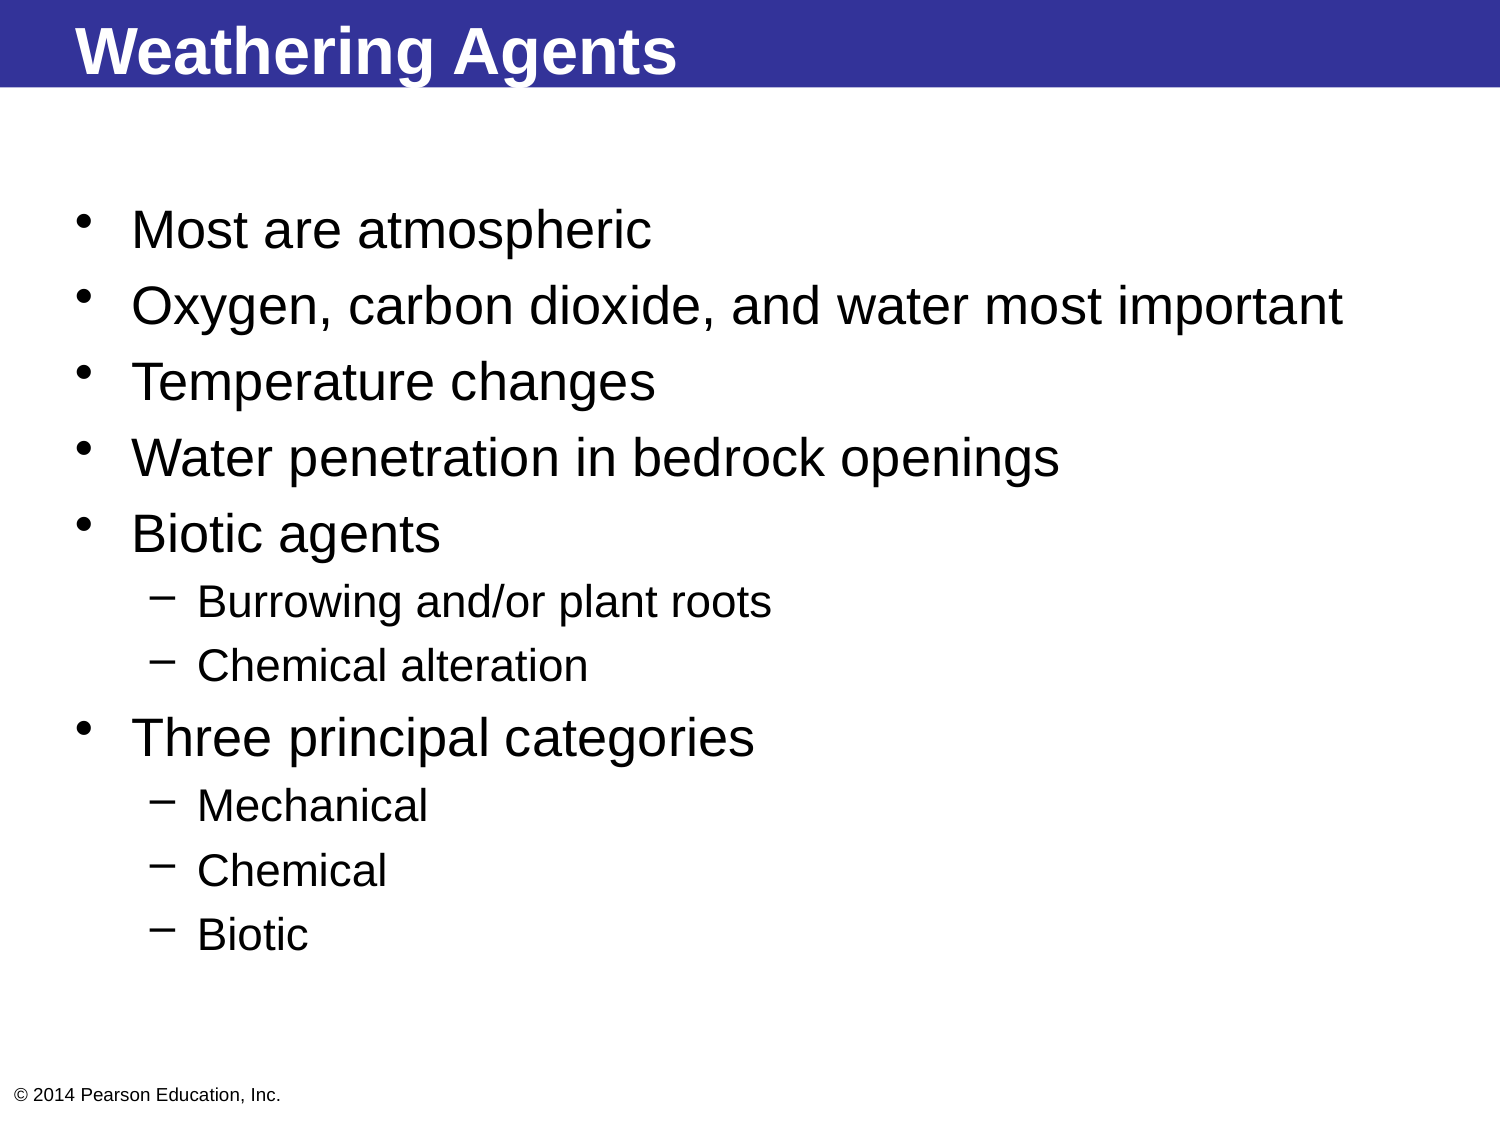

# Weathering Agents
Most are atmospheric
Oxygen, carbon dioxide, and water most important
Temperature changes
Water penetration in bedrock openings
Biotic agents
Burrowing and/or plant roots
Chemical alteration
Three principal categories
Mechanical
Chemical
Biotic